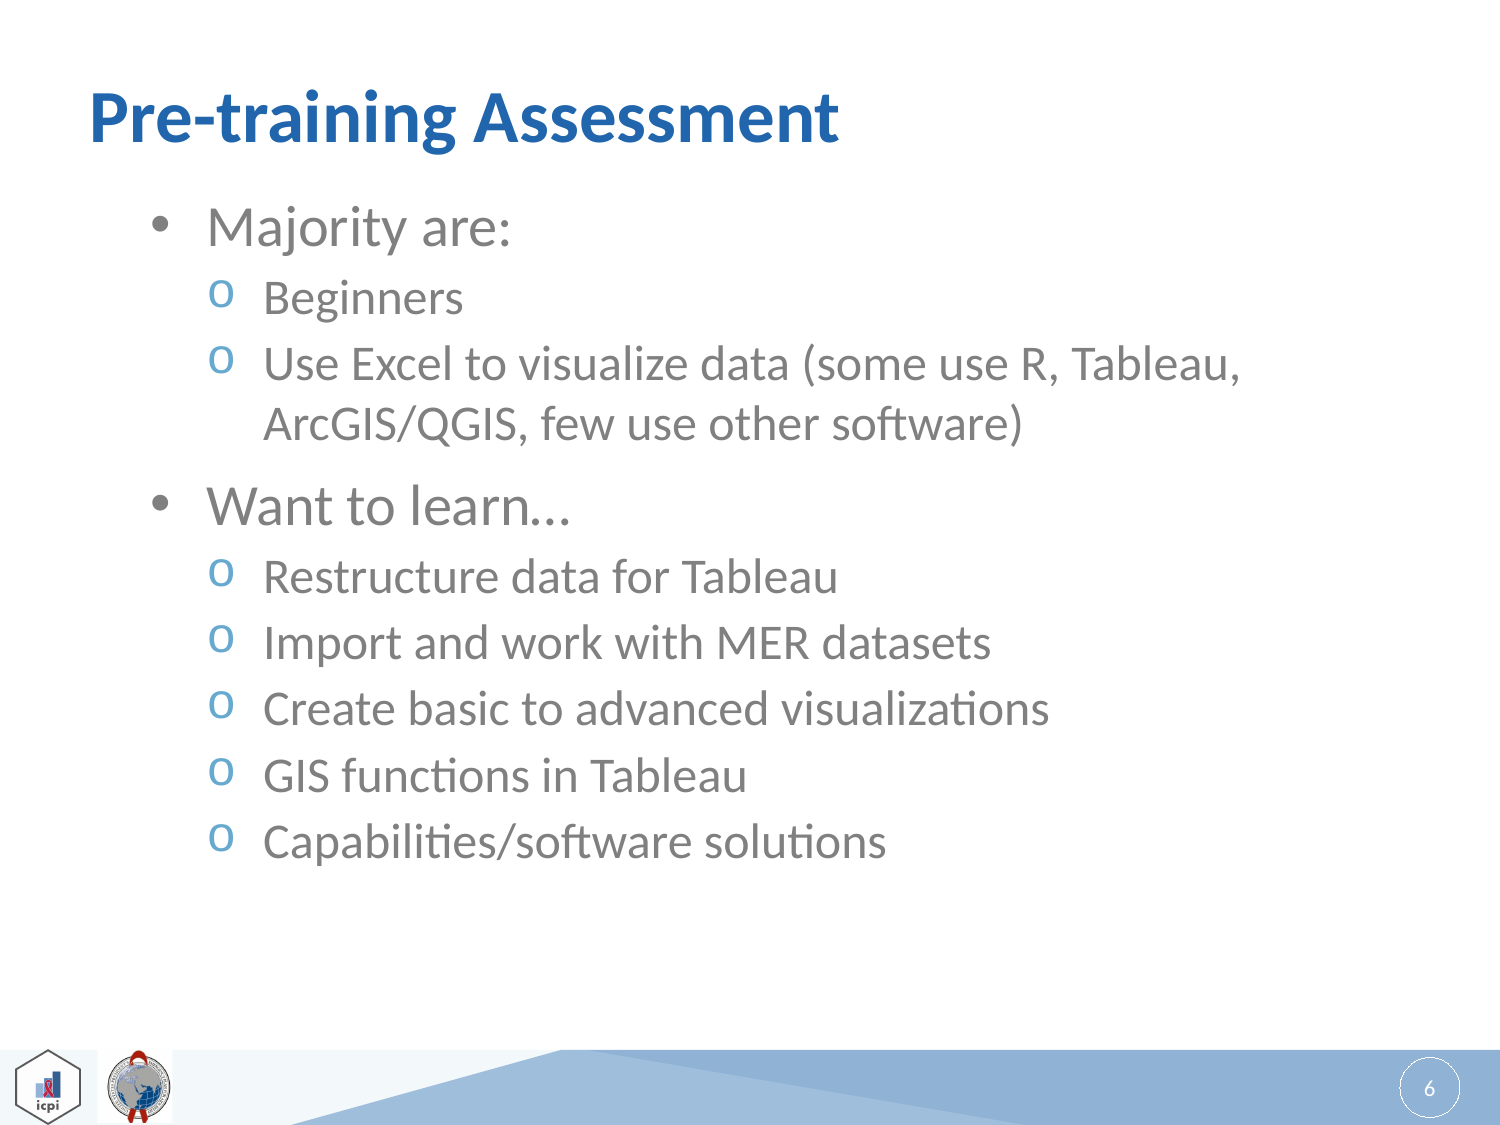

# Pre-training Assessment
Majority are:
Beginners
Use Excel to visualize data (some use R, Tableau, ArcGIS/QGIS, few use other software)
Want to learn…
Restructure data for Tableau
Import and work with MER datasets
Create basic to advanced visualizations
GIS functions in Tableau
Capabilities/software solutions

6